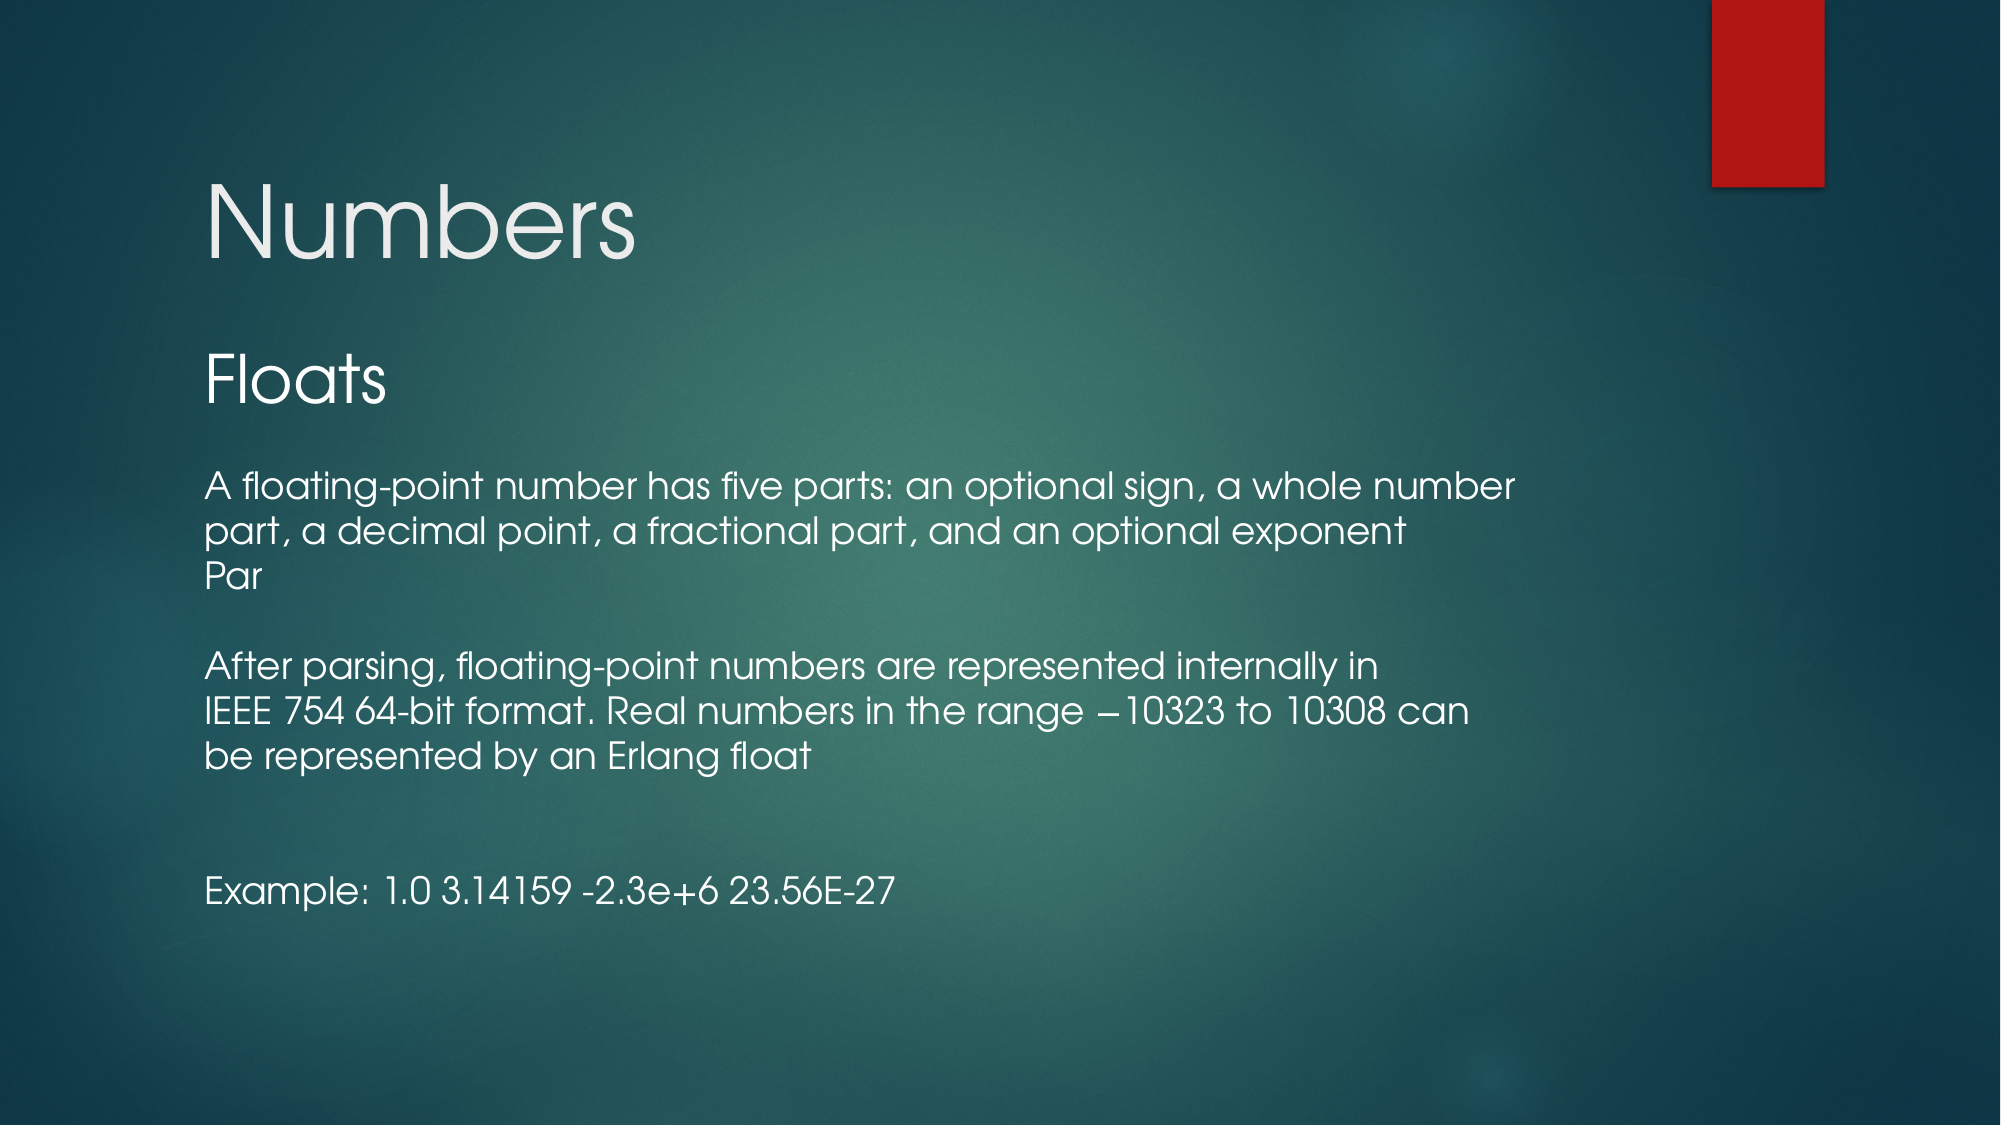

# Numbers
Floats

A floating-point number has five parts: an optional sign, a whole number
part, a decimal point, a fractional part, and an optional exponent
Par

After parsing, floating-point numbers are represented internally in
IEEE 754 64-bit format. Real numbers in the range −10323 to 10308 can
be represented by an Erlang float

Example: 1.0 3.14159 -2.3e+6 23.56E-27